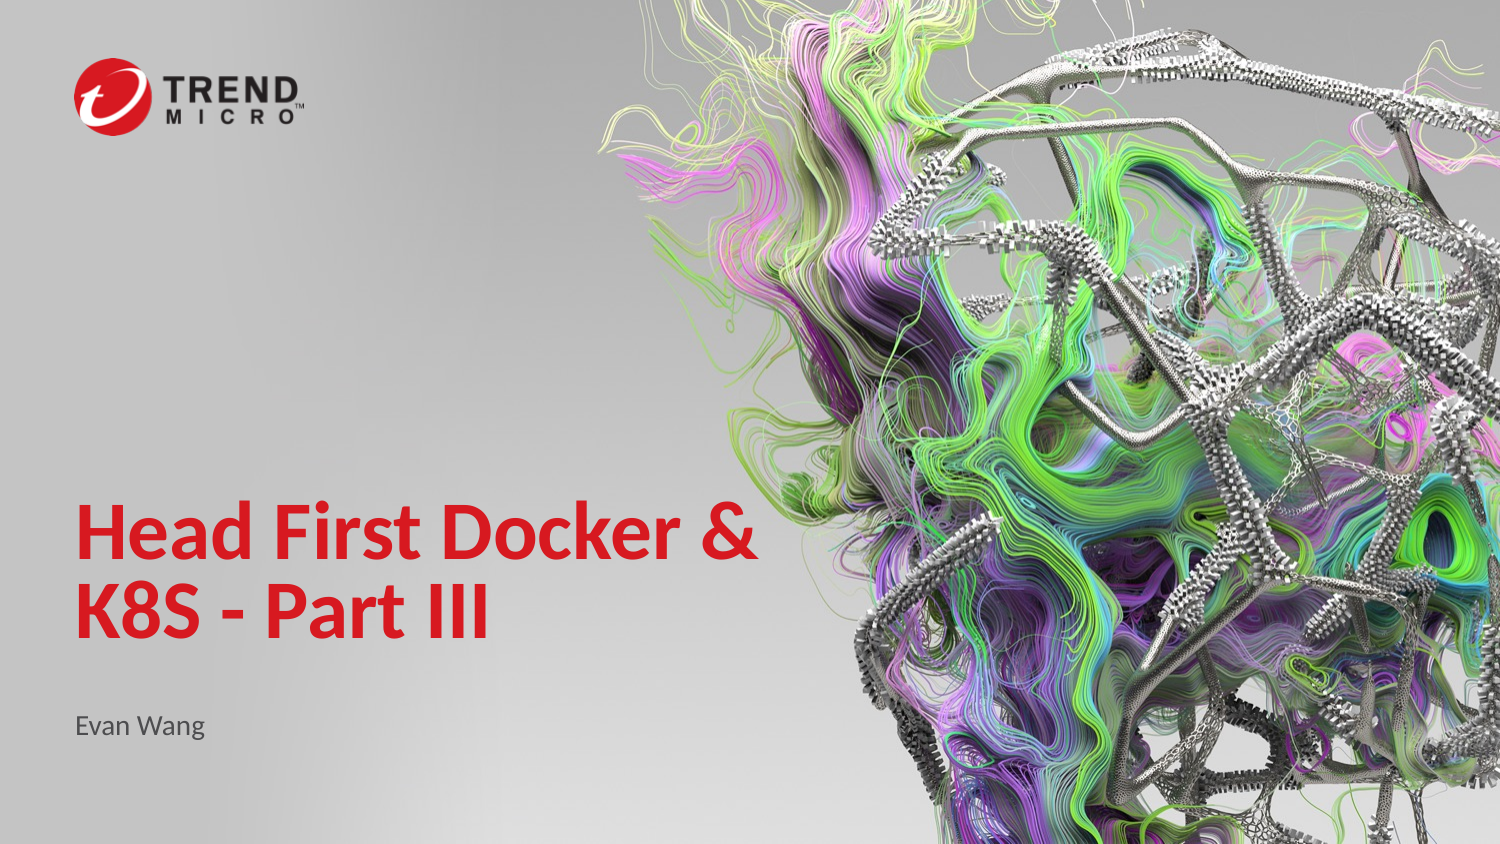

# Head First Docker & K8S - Part III
Evan Wang